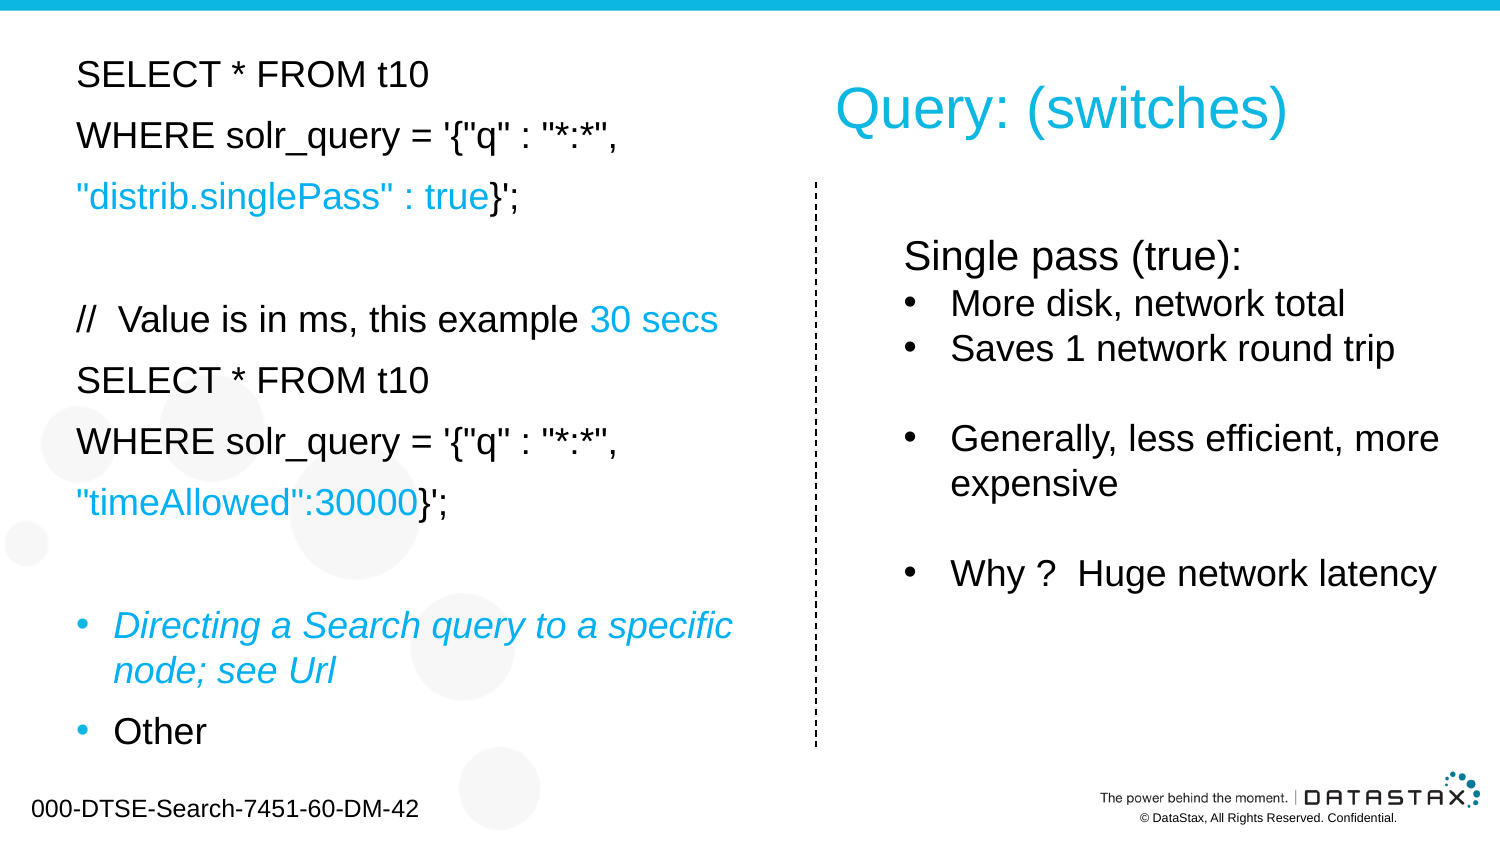

SELECT * FROM t10
WHERE solr_query = '{"q" : "*:*",
"distrib.singlePass" : true}';

//  Value is in ms, this example 30 secs
SELECT * FROM t10
WHERE solr_query = '{"q" : "*:*",
"timeAllowed":30000}';

Directing a Search query to a specific node; see Url
Other

# Query: (switches)
Single pass (true):
More disk, network total
Saves 1 network round trip

Generally, less efficient, more expensive

Why ?  Huge network latency

000-DTSE-Search-7451-60-DM-42
© DataStax, All Rights Reserved. Confidential.